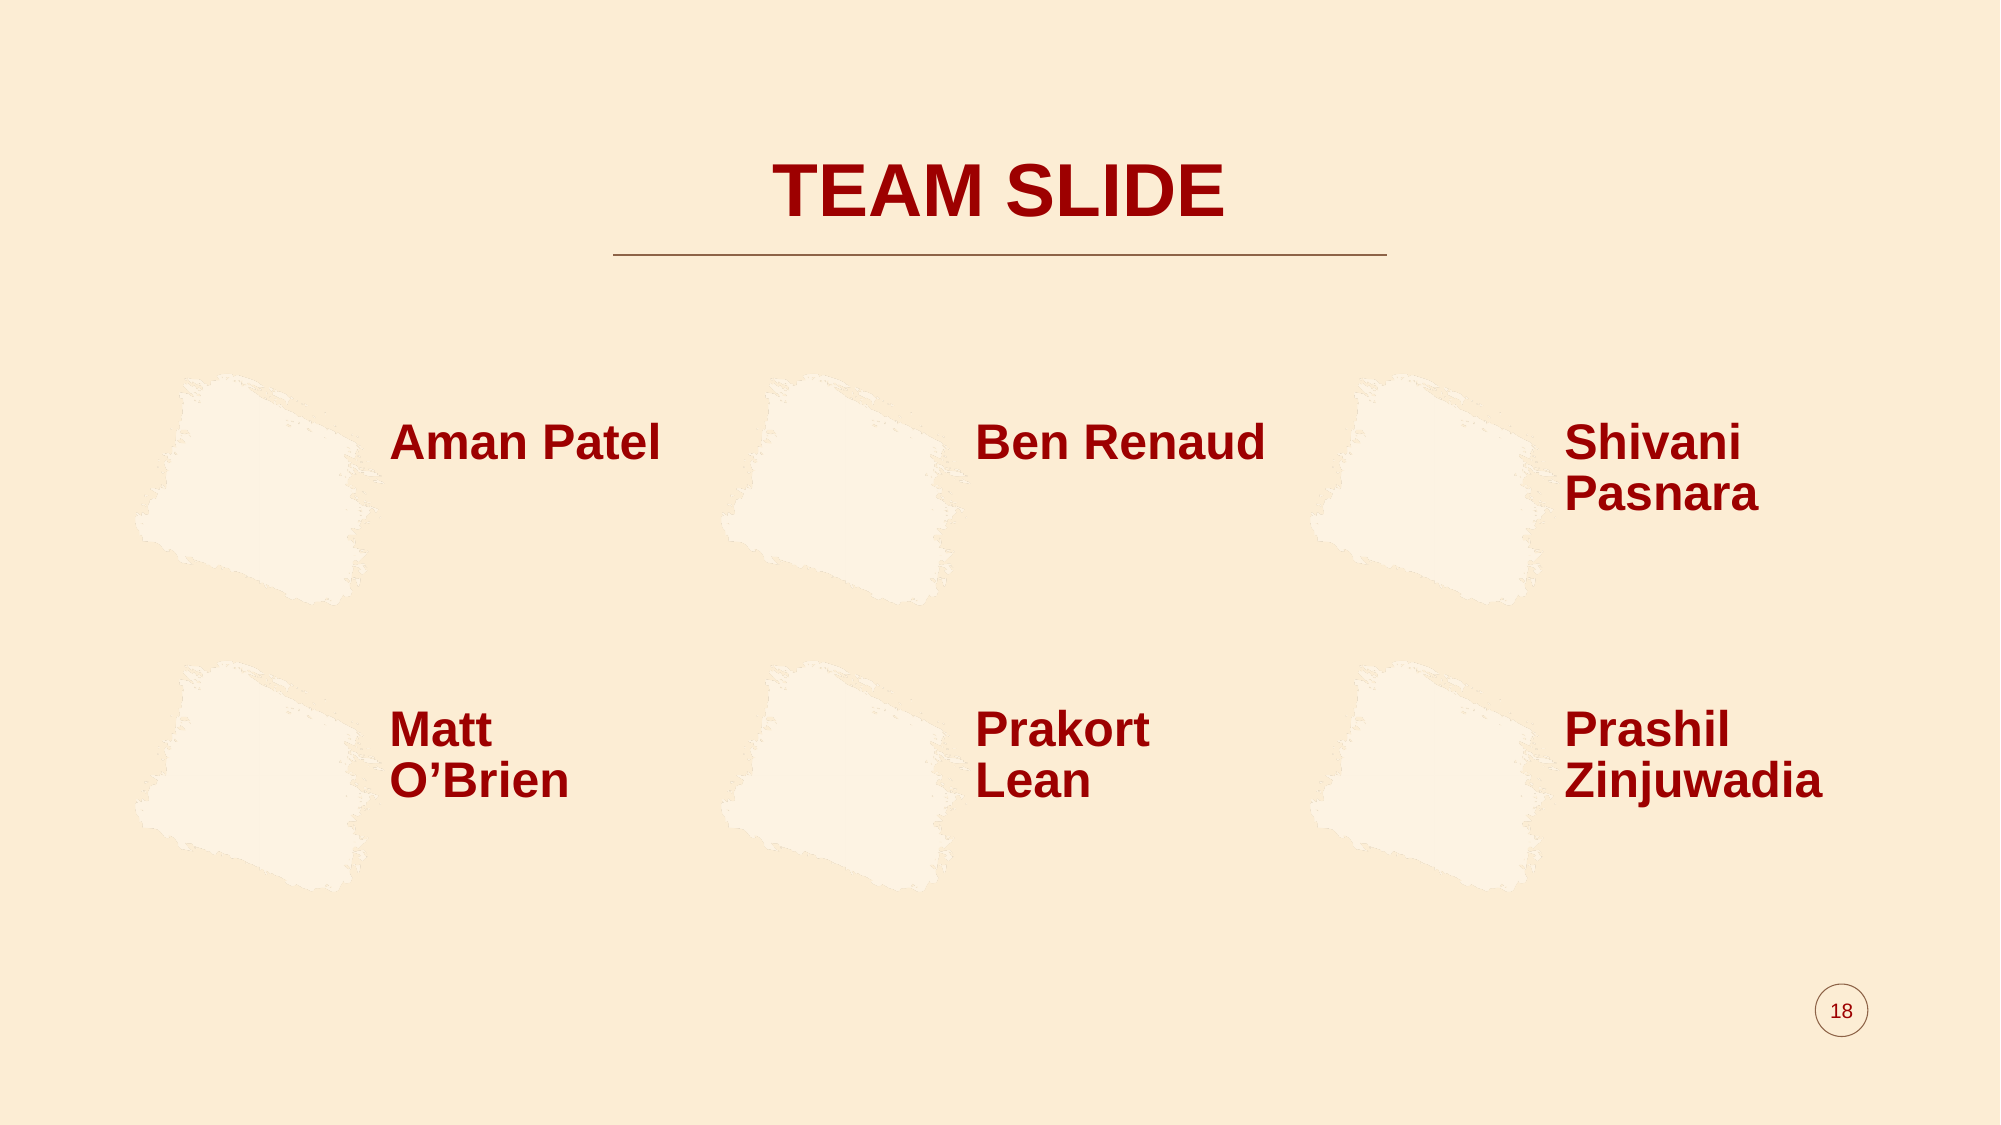

# TEAM SLIDE
Aman Patel
Ben Renaud
Shivani Pasnara
Matt O’Brien
Prakort Lean
Prashil Zinjuwadia
18